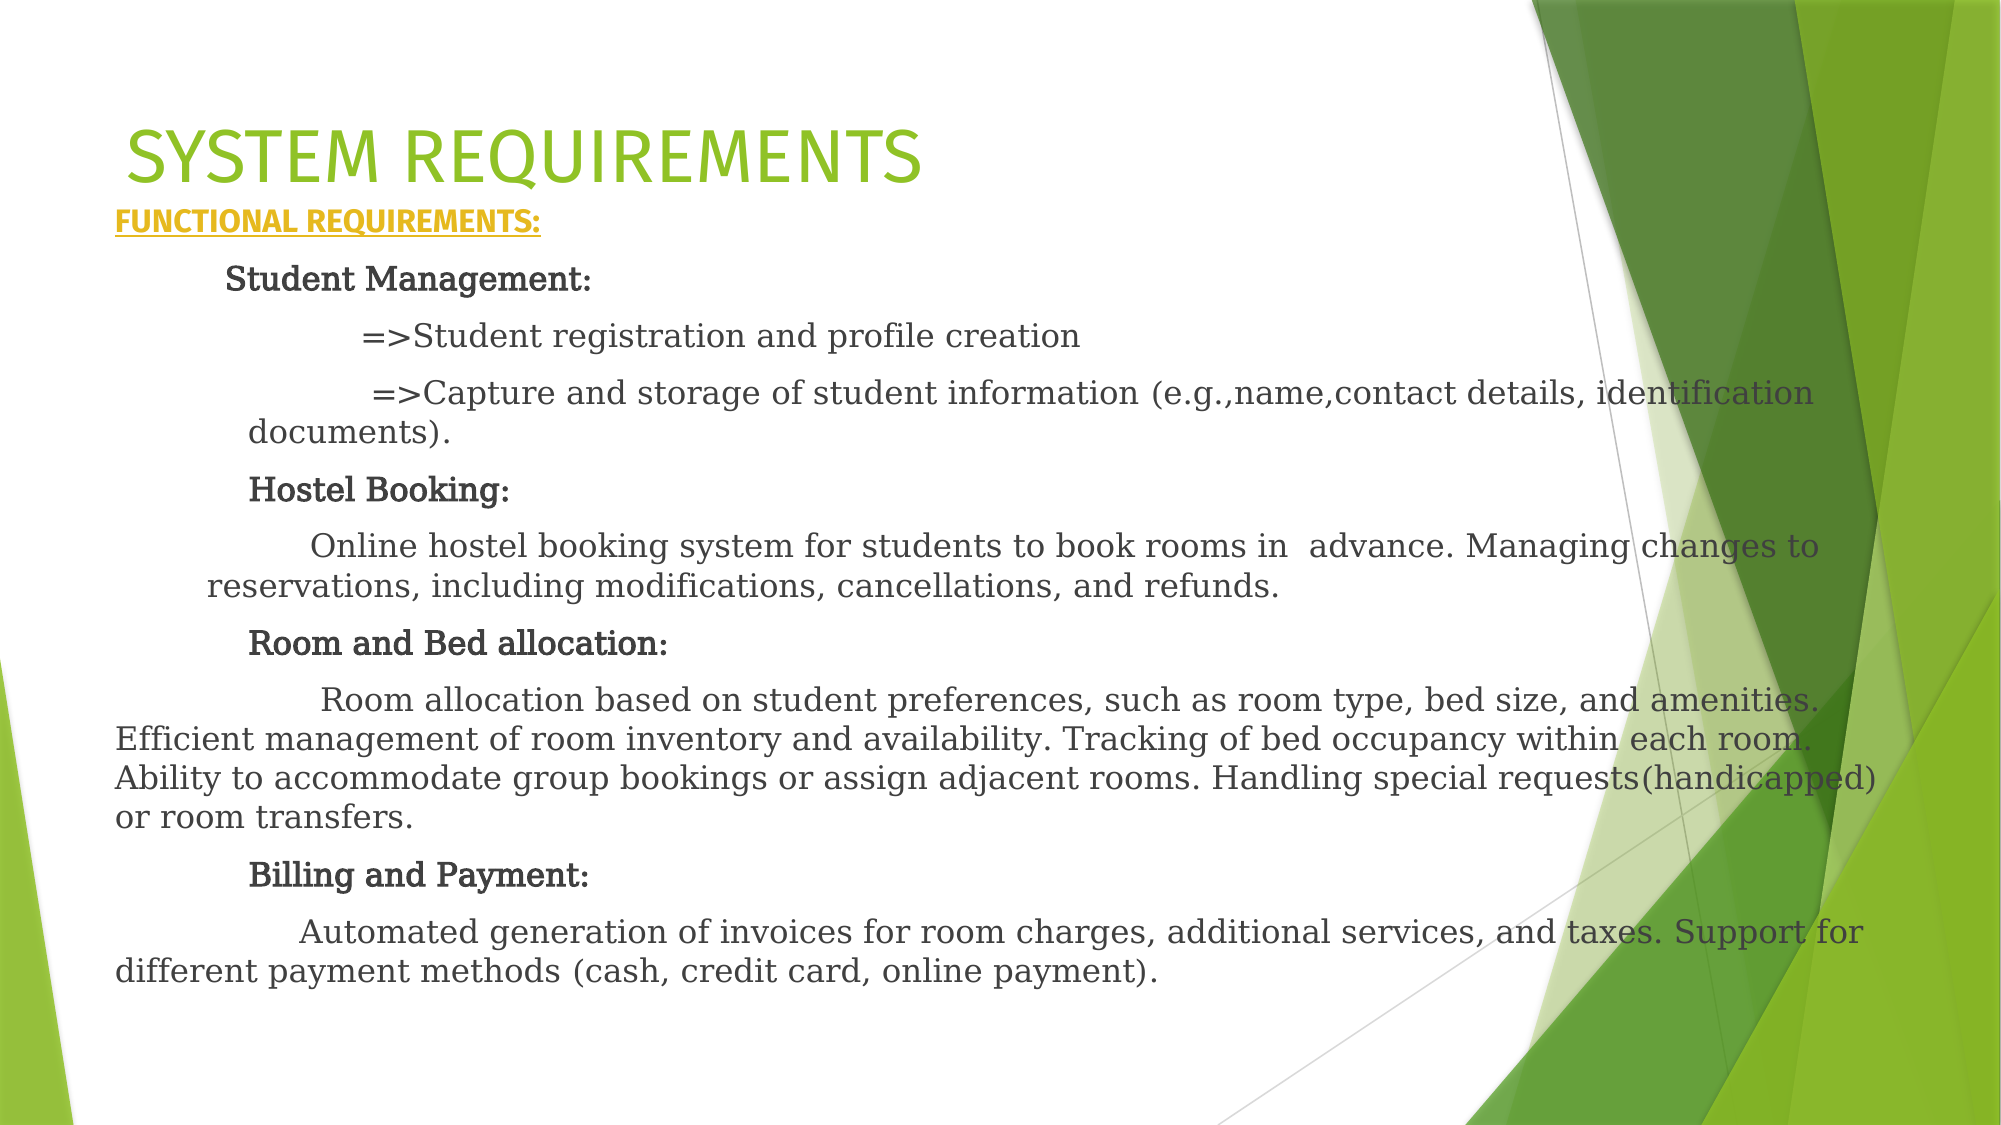

# SYSTEM REQUIREMENTS
FUNCTIONAL REQUIREMENTS:
             Student Management:
                        =>Student registration and profile creation
                         =>Capture and storage of student information (e.g.,name,contact details, identification                    documents).
             Hostel Booking:
                   Online hostel booking system for students to book rooms in  advance. Managing changes to                reservations, including modifications, cancellations, and refunds.
             Room and Bed allocation:
                    Room allocation based on student preferences, such as room type, bed size, and amenities. Efficient management of room inventory and availability. Tracking of bed occupancy within each room. Ability to accommodate group bookings or assign adjacent rooms. Handling special requests(handicapped) or room transfers.
             Billing and Payment:
                  Automated generation of invoices for room charges, additional services, and taxes. Support for different payment methods (cash, credit card, online payment).